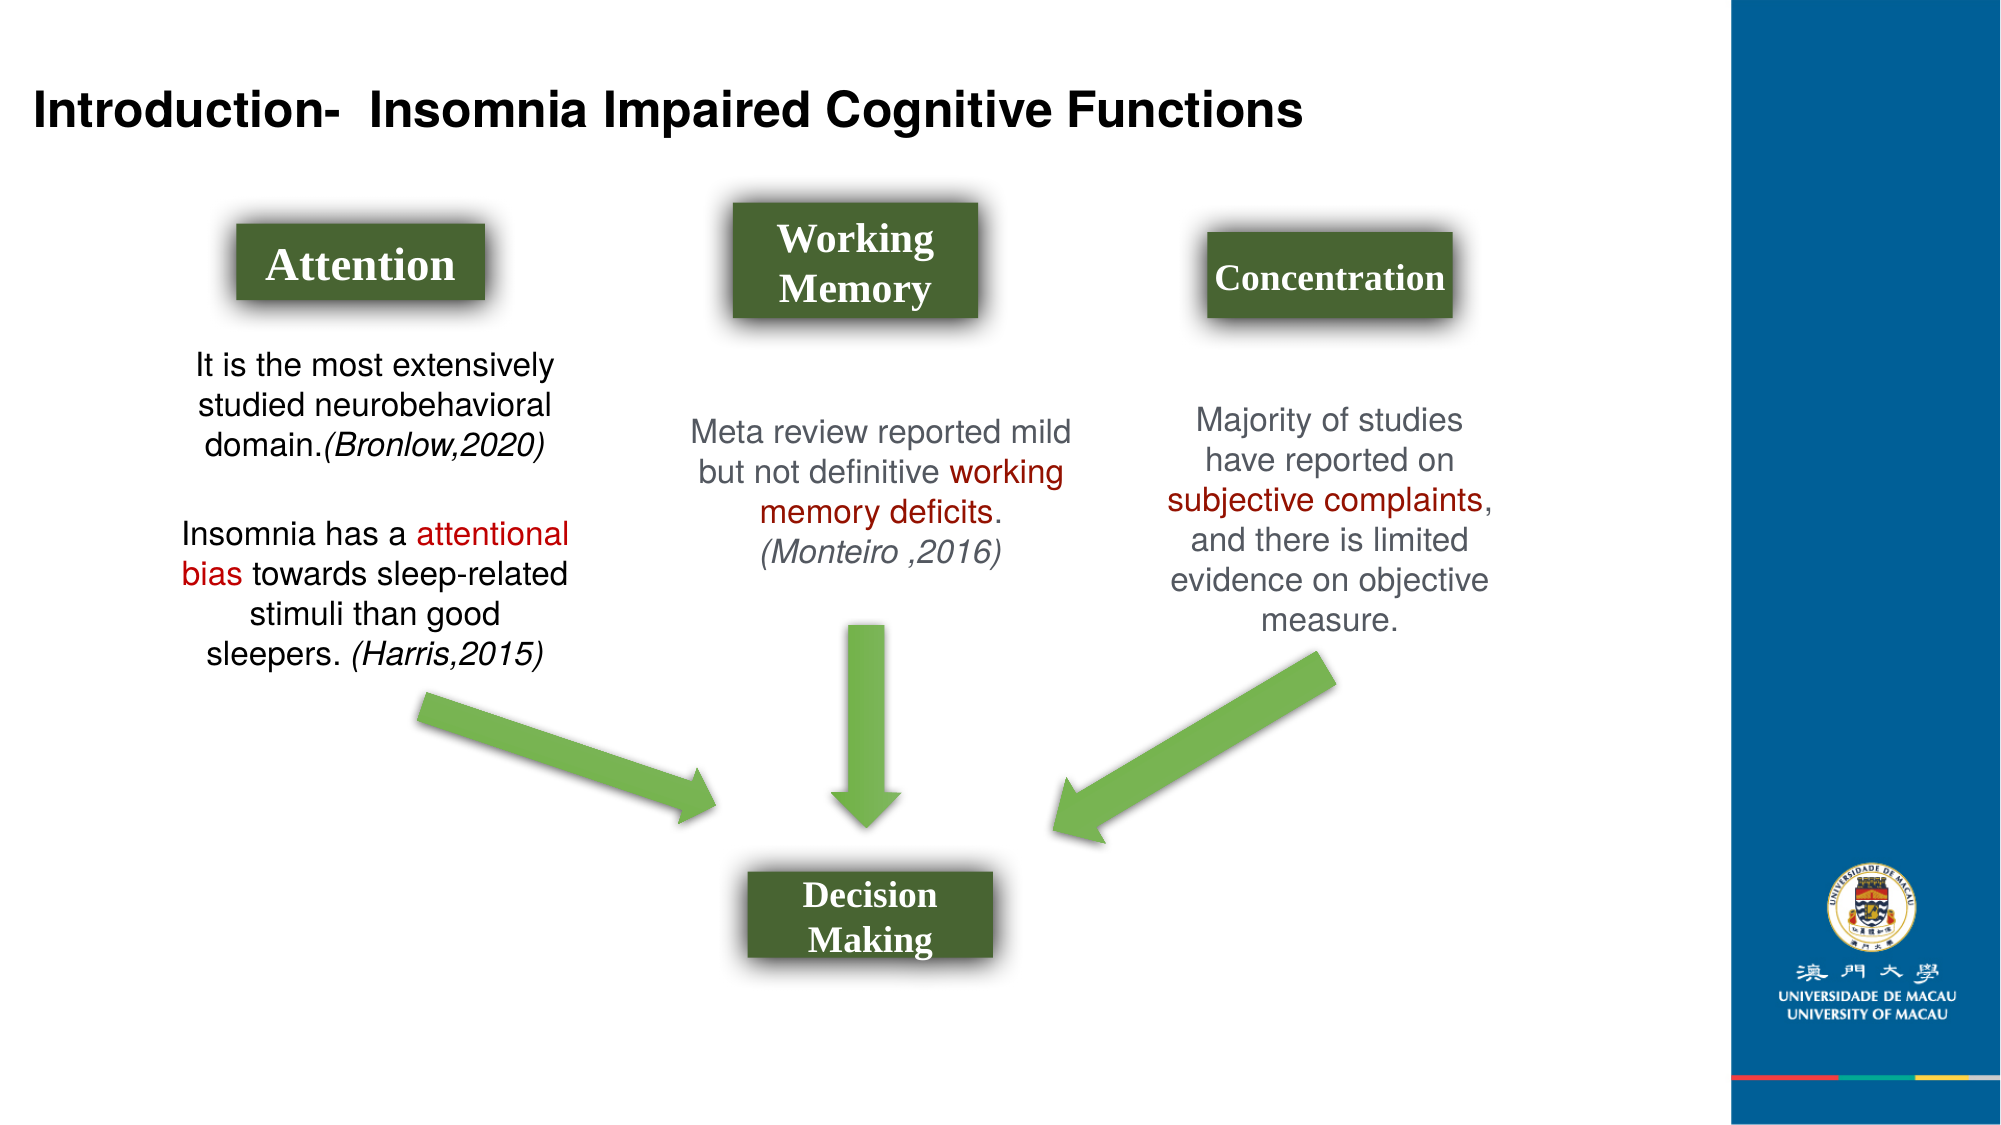

Introduction-  Insomnia Impaired Cognitive Functions
Working
Memory
Attention
Concentration
It is the most extensively studied neurobehavioral domain.(Bronlow,2020)
Insomnia has a attentional bias towards sleep-related stimuli than good sleepers. (Harris,2015)
Majority of studies have reported on subjective complaints, and there is limited evidence on objective measure.
Meta review reported mild but not definitive working memory deficits.(Monteiro ,2016)

Decision Making